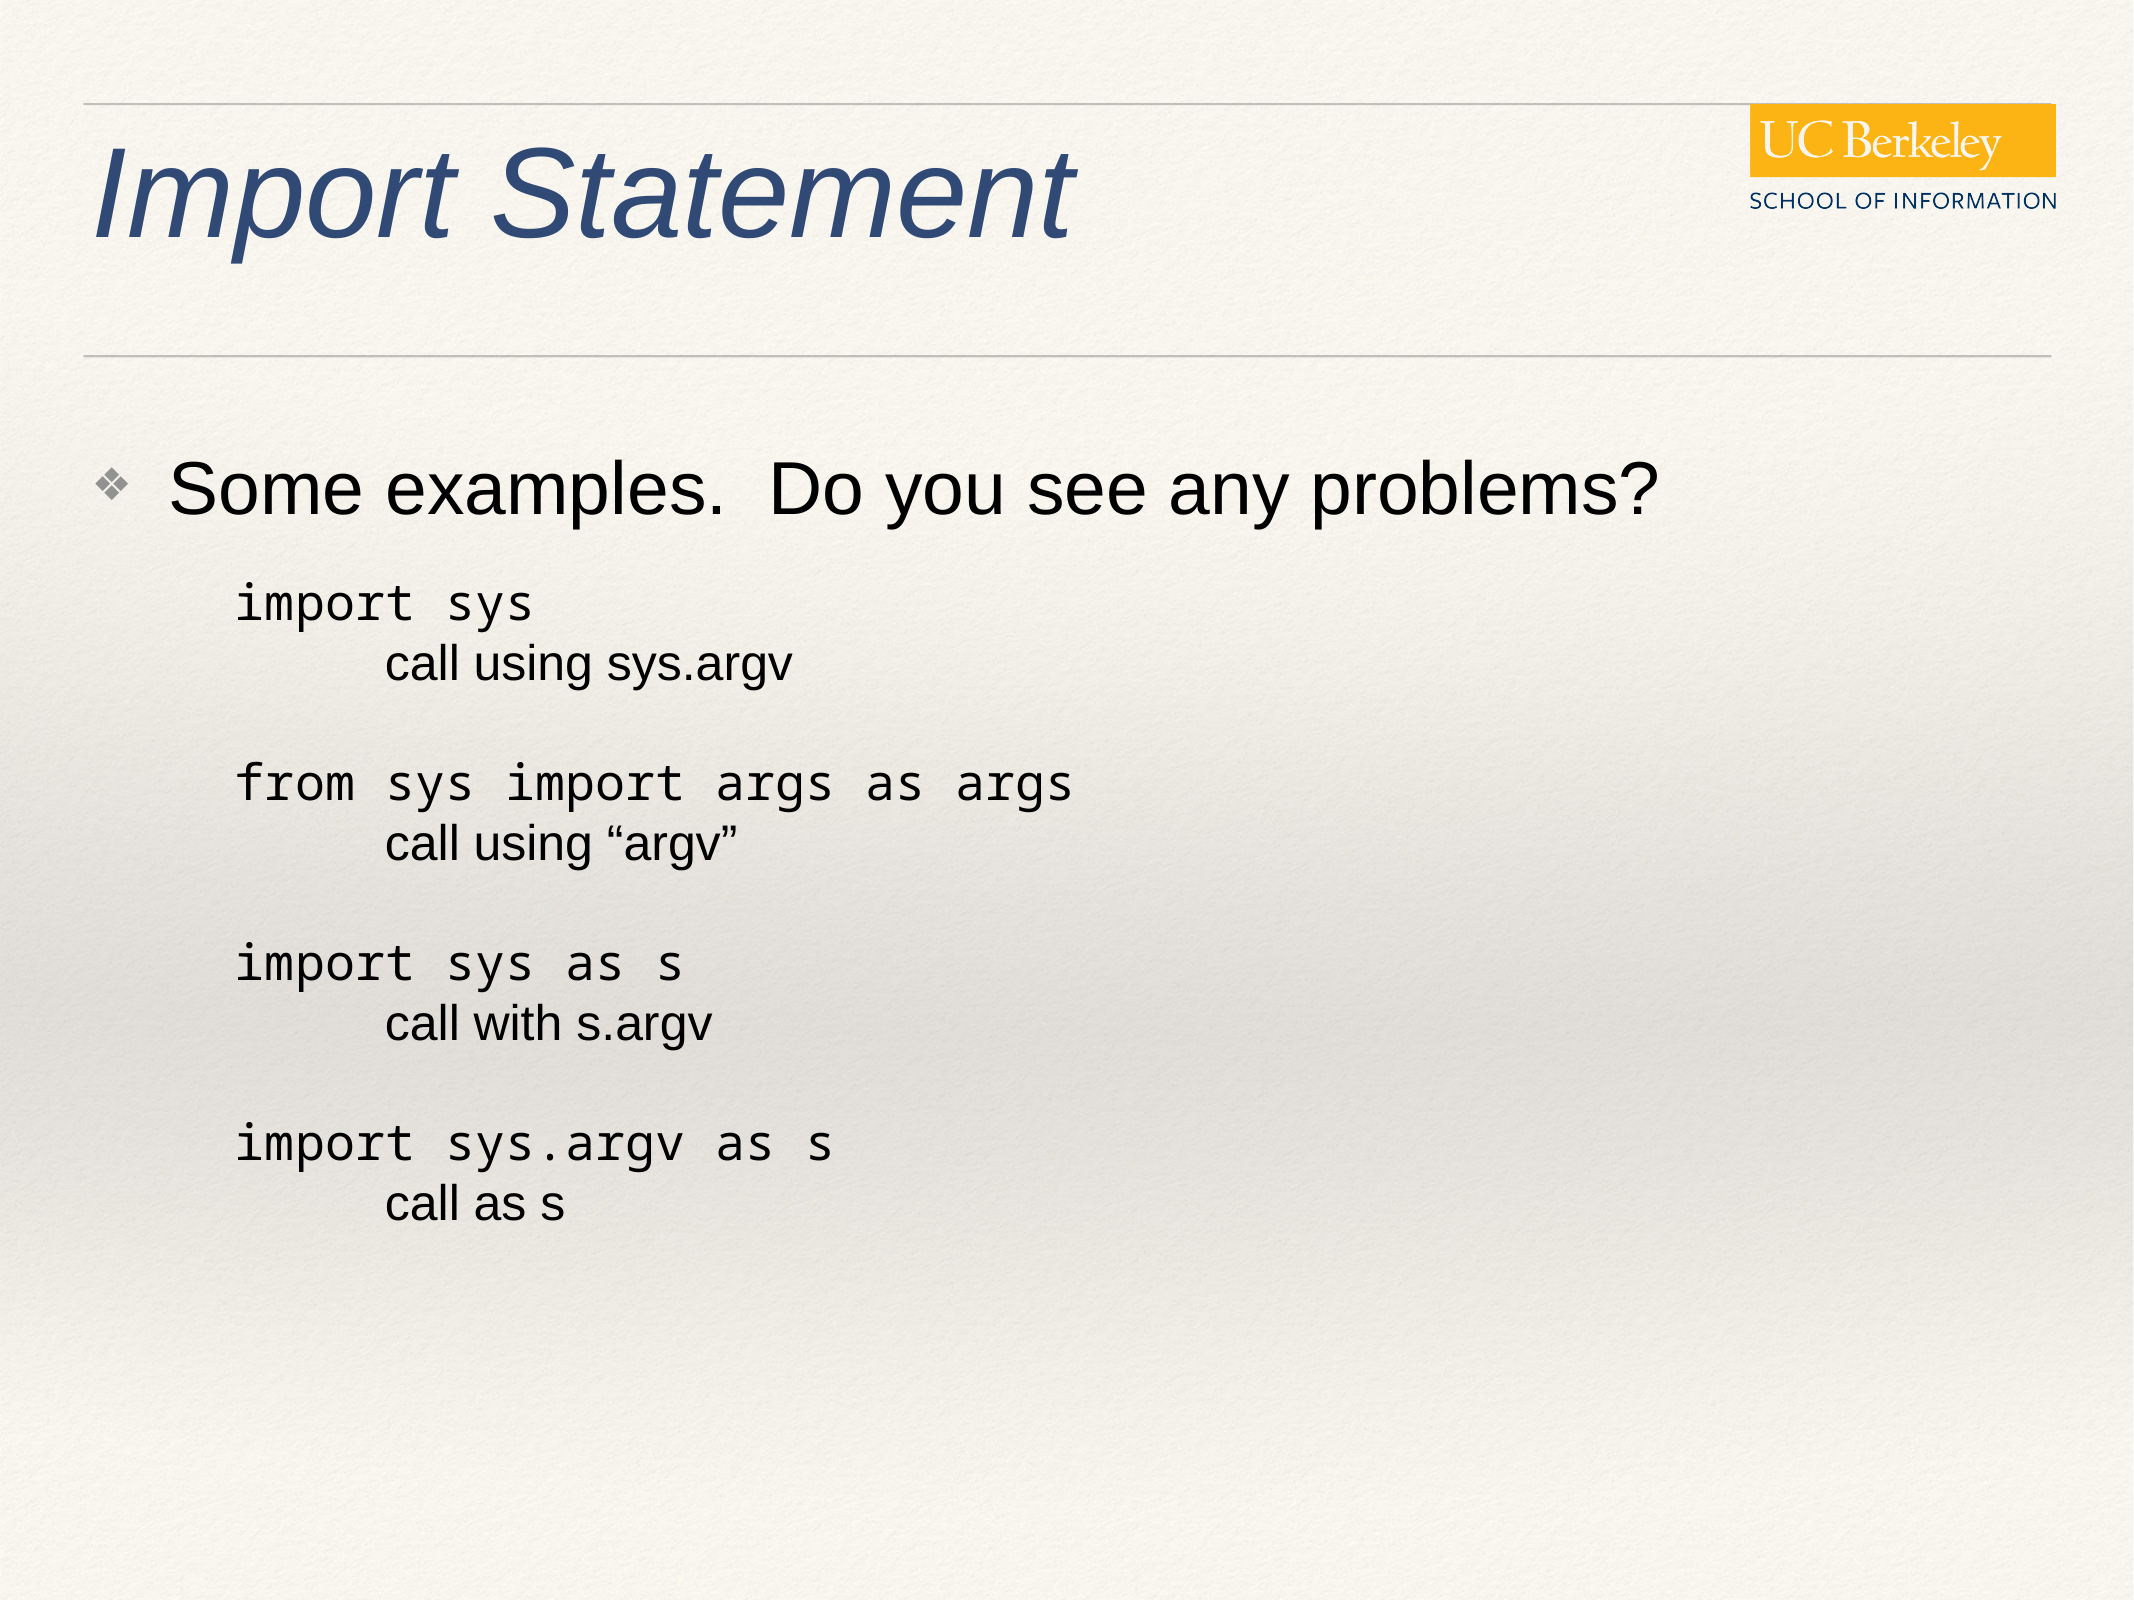

# Import Statement
Some examples.  Do you see any problems?
import sys
     call using sys.argv

from sys import args as args
     call using “argv”

import sys as s
     call with s.argv

import sys.argv as s
     call as s
14